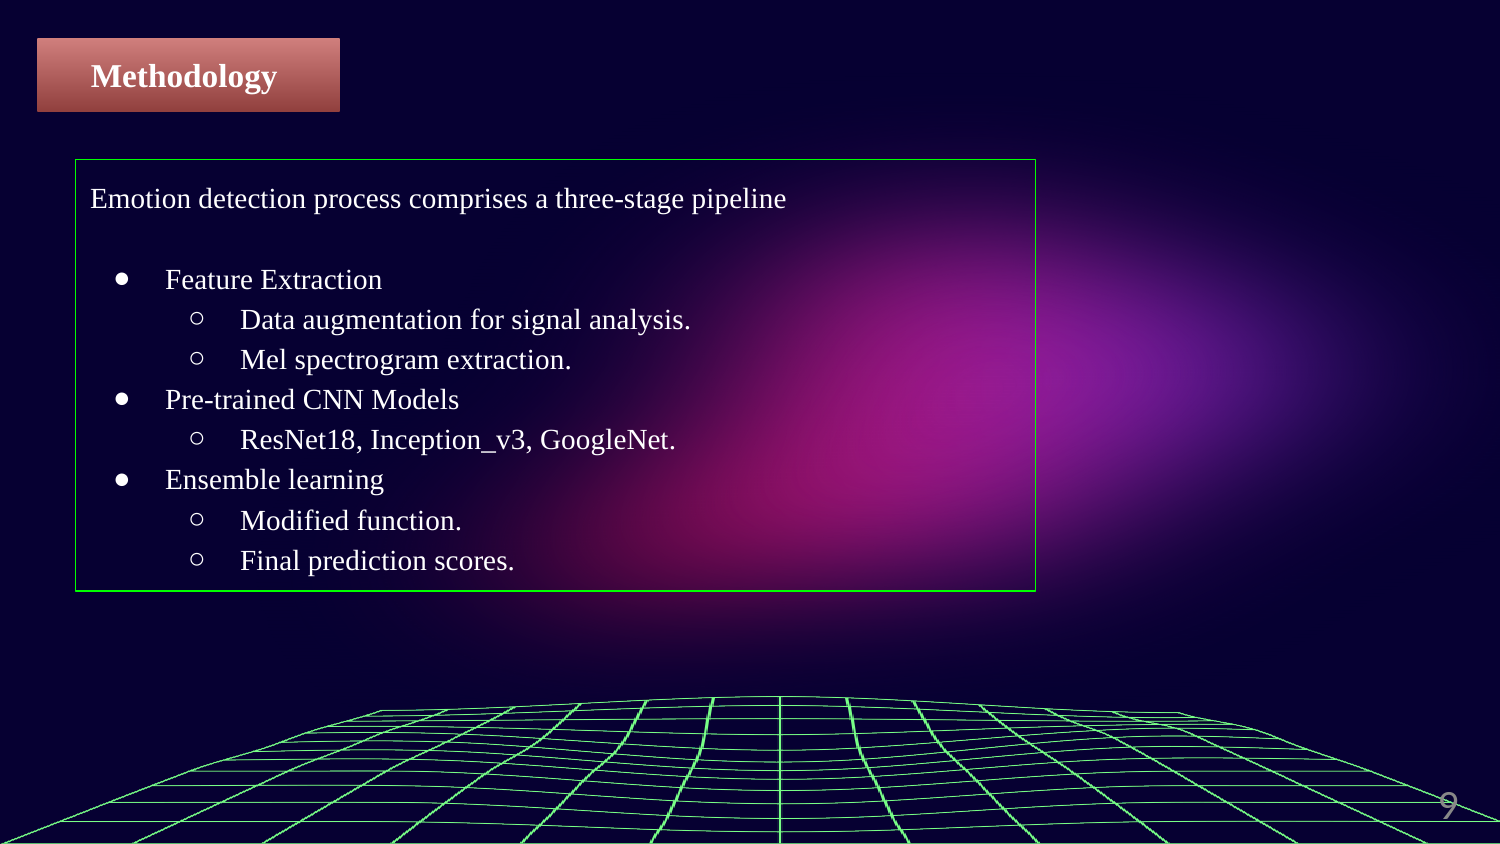

Methodology

Emotion detection process comprises a three-stage pipeline

Feature Extraction
Data augmentation for signal analysis.
Mel spectrogram extraction.
Pre-trained CNN Models
ResNet18, Inception_v3, GoogleNet.
Ensemble learning
Modified function.
Final prediction scores.

9